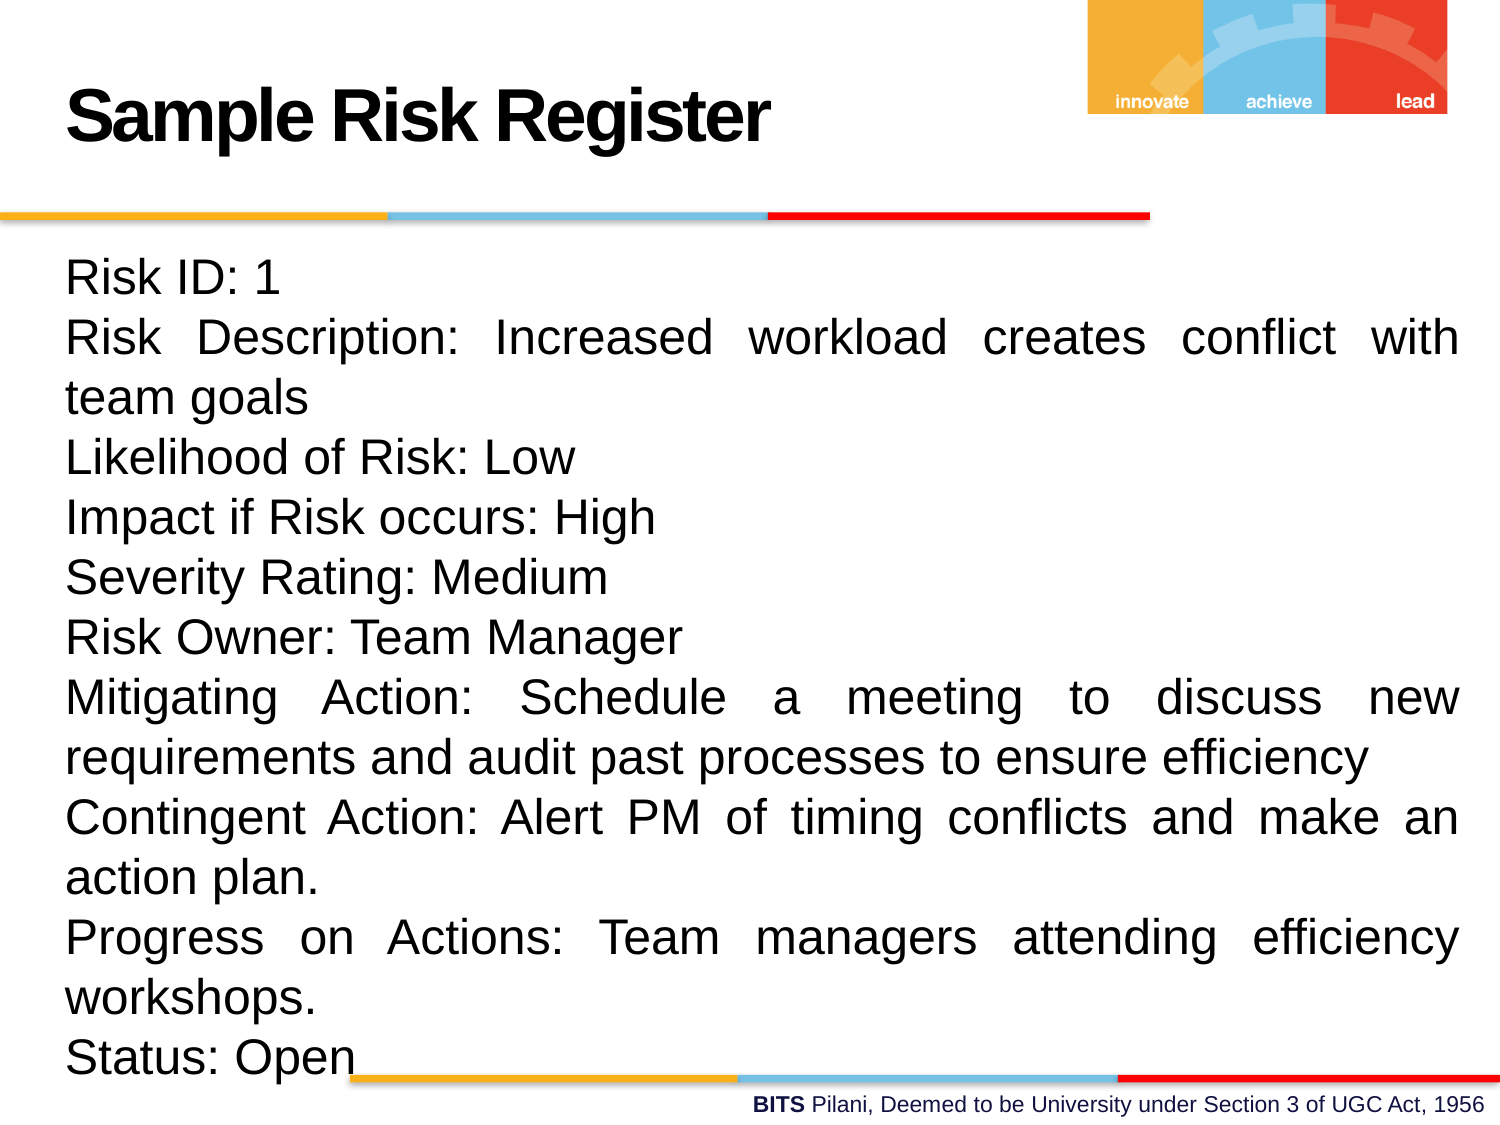

Sample Risk Register
Risk ID: 1
Risk Description: Increased workload creates conflict with team goals
Likelihood of Risk: Low
Impact if Risk occurs: High
Severity Rating: Medium
Risk Owner: Team Manager
Mitigating Action: Schedule a meeting to discuss new requirements and audit past processes to ensure efficiency
Contingent Action: Alert PM of timing conflicts and make an action plan.
Progress on Actions: Team managers attending efficiency workshops.
Status: Open